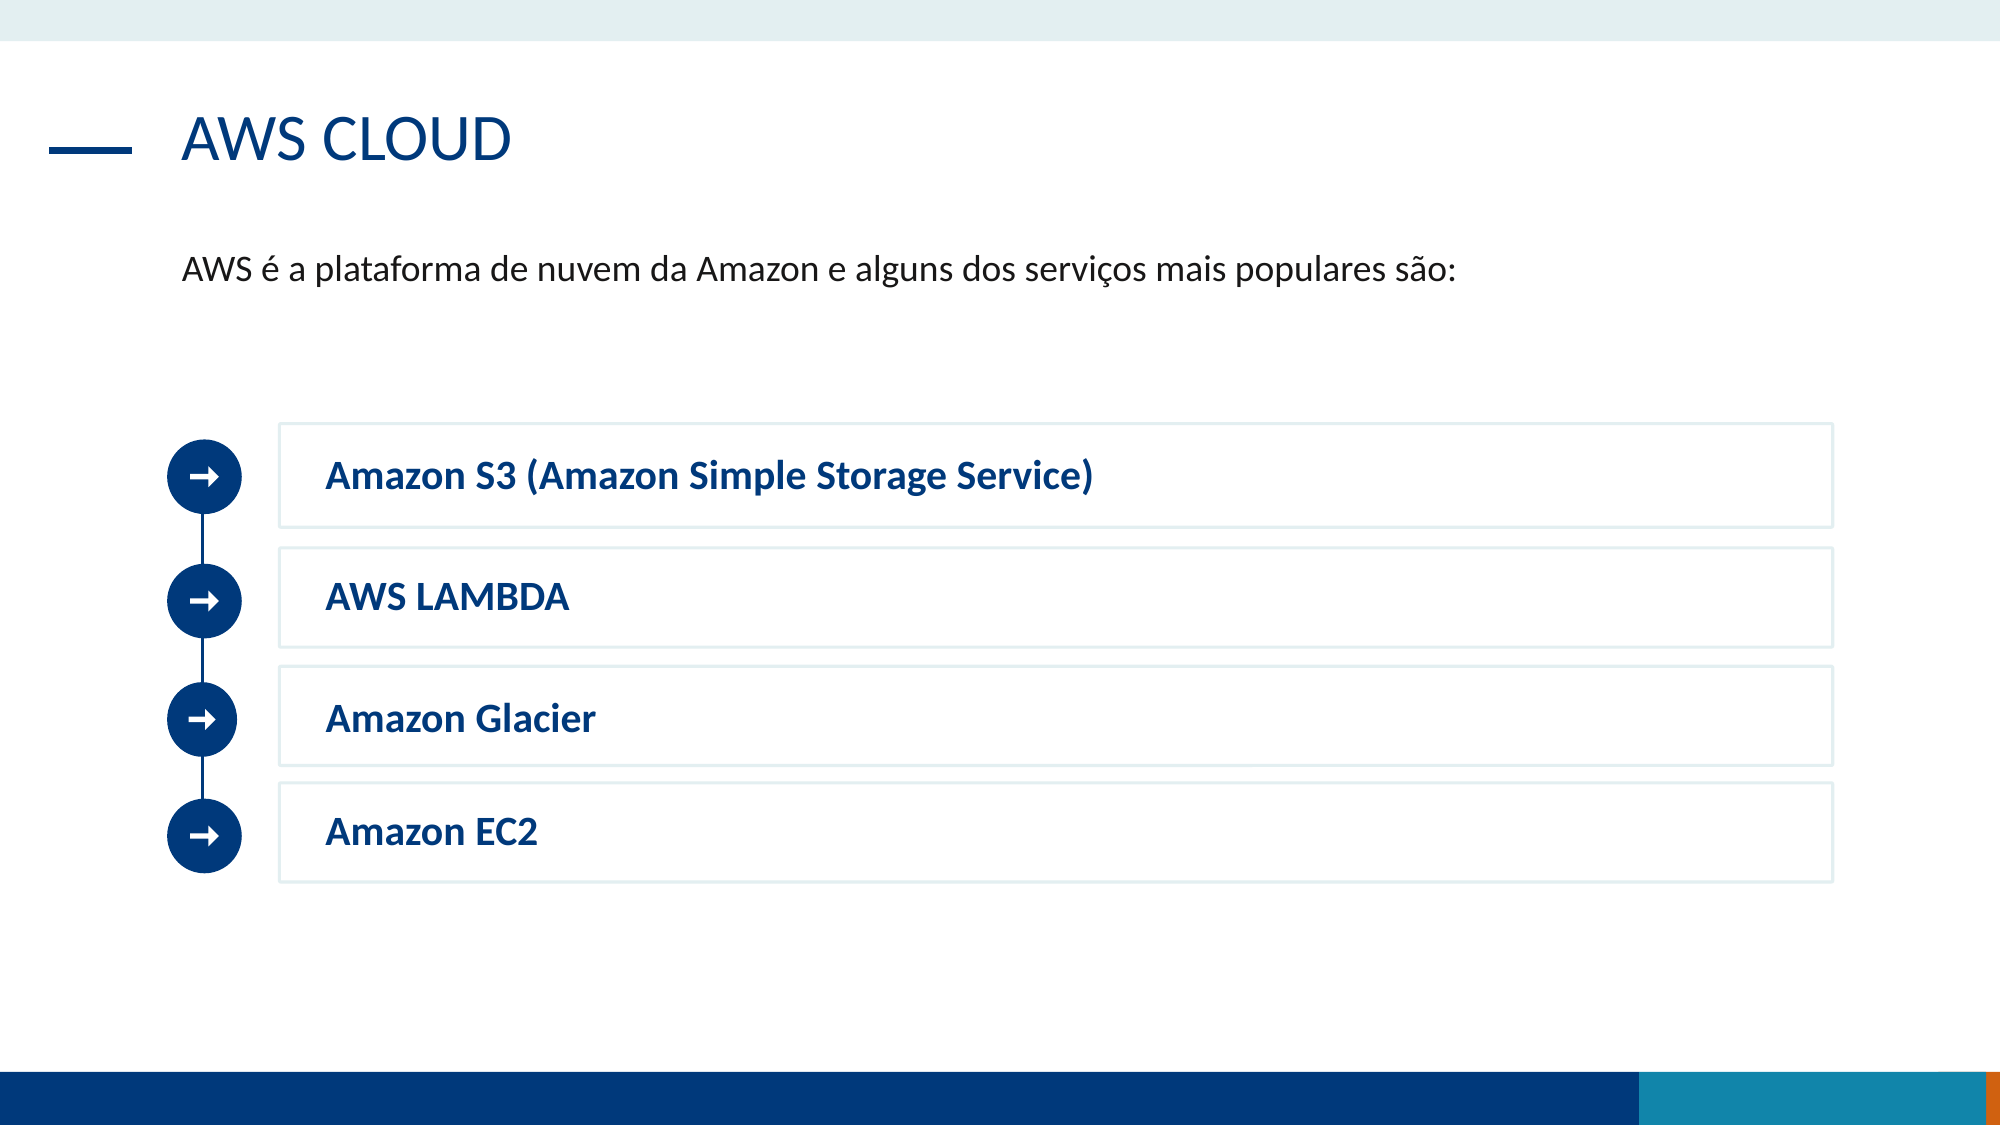

AWS CLOUD
AWS é a plataforma de nuvem da Amazon e alguns dos serviços mais populares são:

Amazon S3 (Amazon Simple Storage Service)

AWS LAMBDA

Amazon Glacier

Amazon EC2